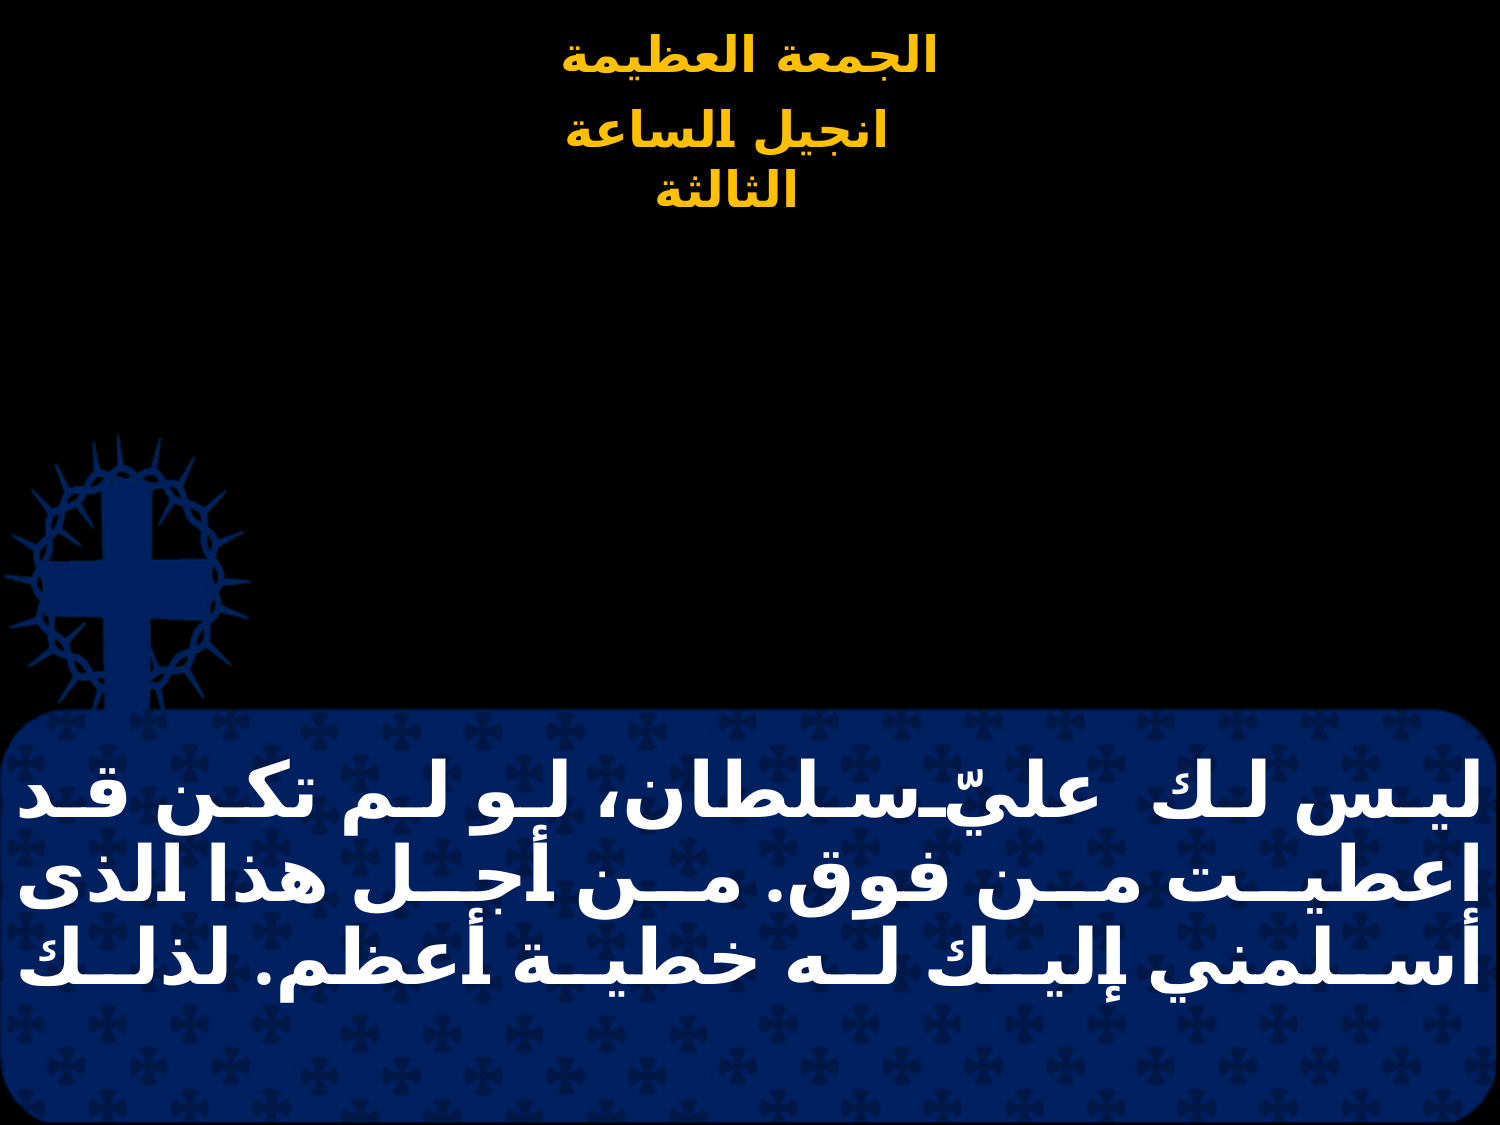

# ليس لك عليّ سلطان، لو لم تكن قد اعطيت من فوق. من أجل هذا الذى أسلمني إليك له خطية أعظم. لذلك